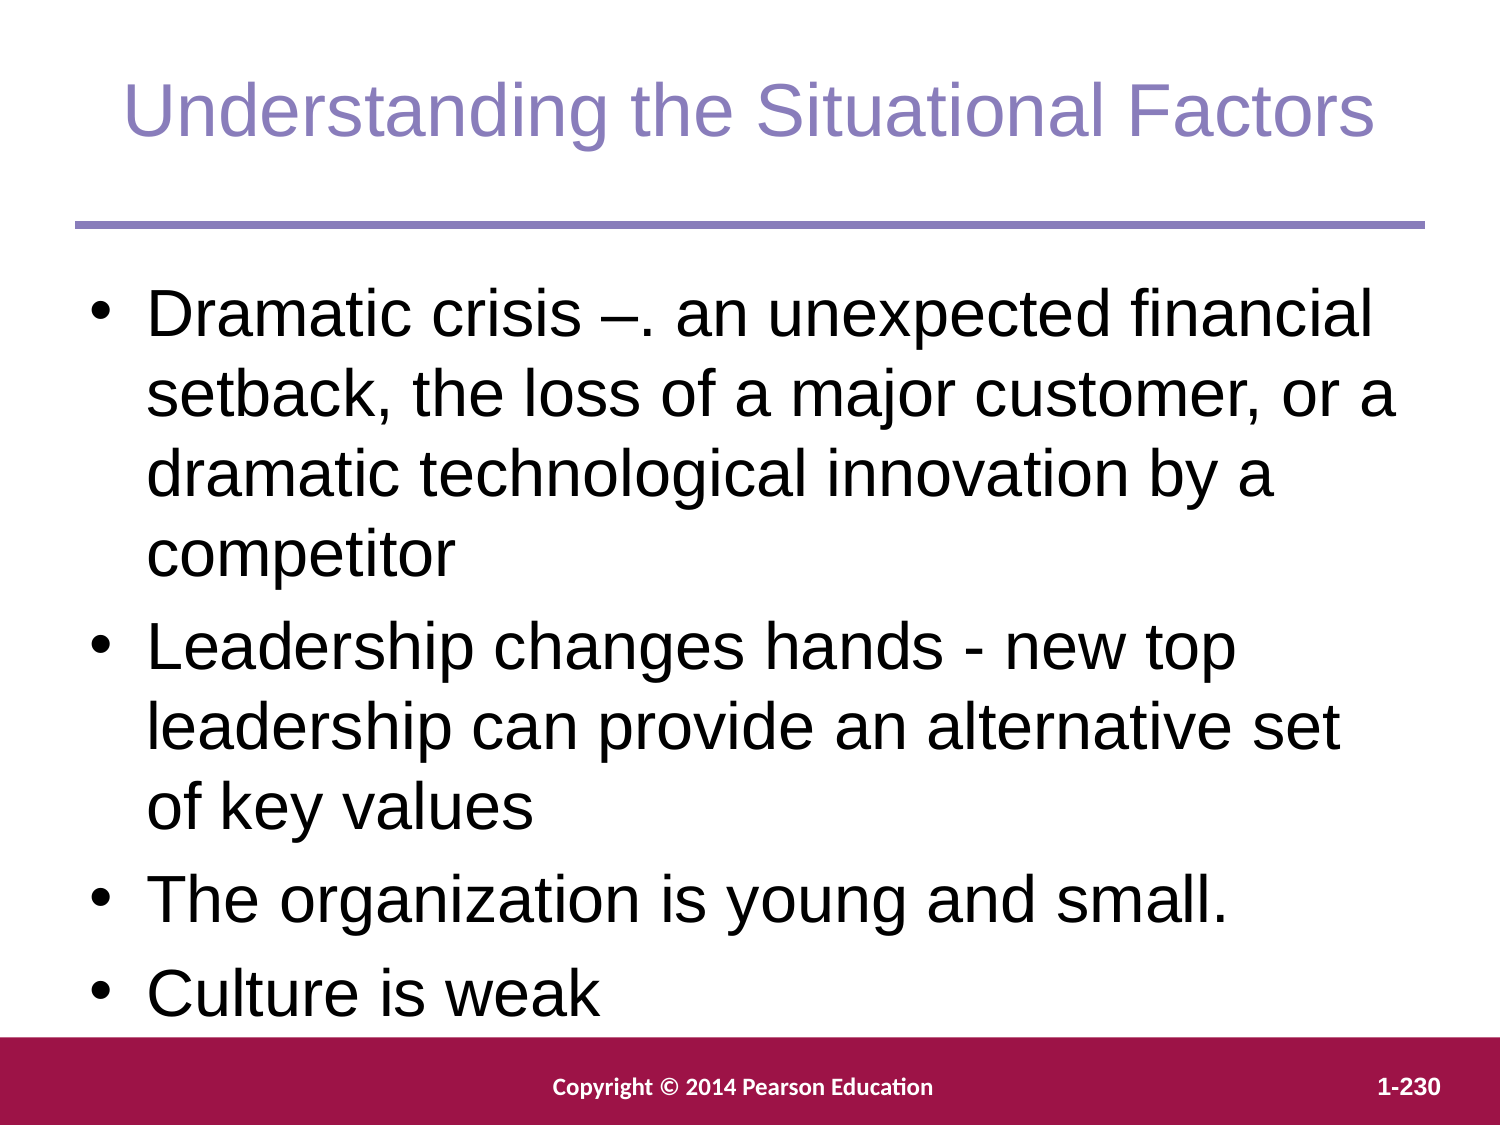

Understanding the Situational Factors
Dramatic crisis –. an unexpected financial setback, the loss of a major customer, or a dramatic technological innovation by a competitor
Leadership changes hands - new top leadership can provide an alternative set of key values
The organization is young and small.
Culture is weak